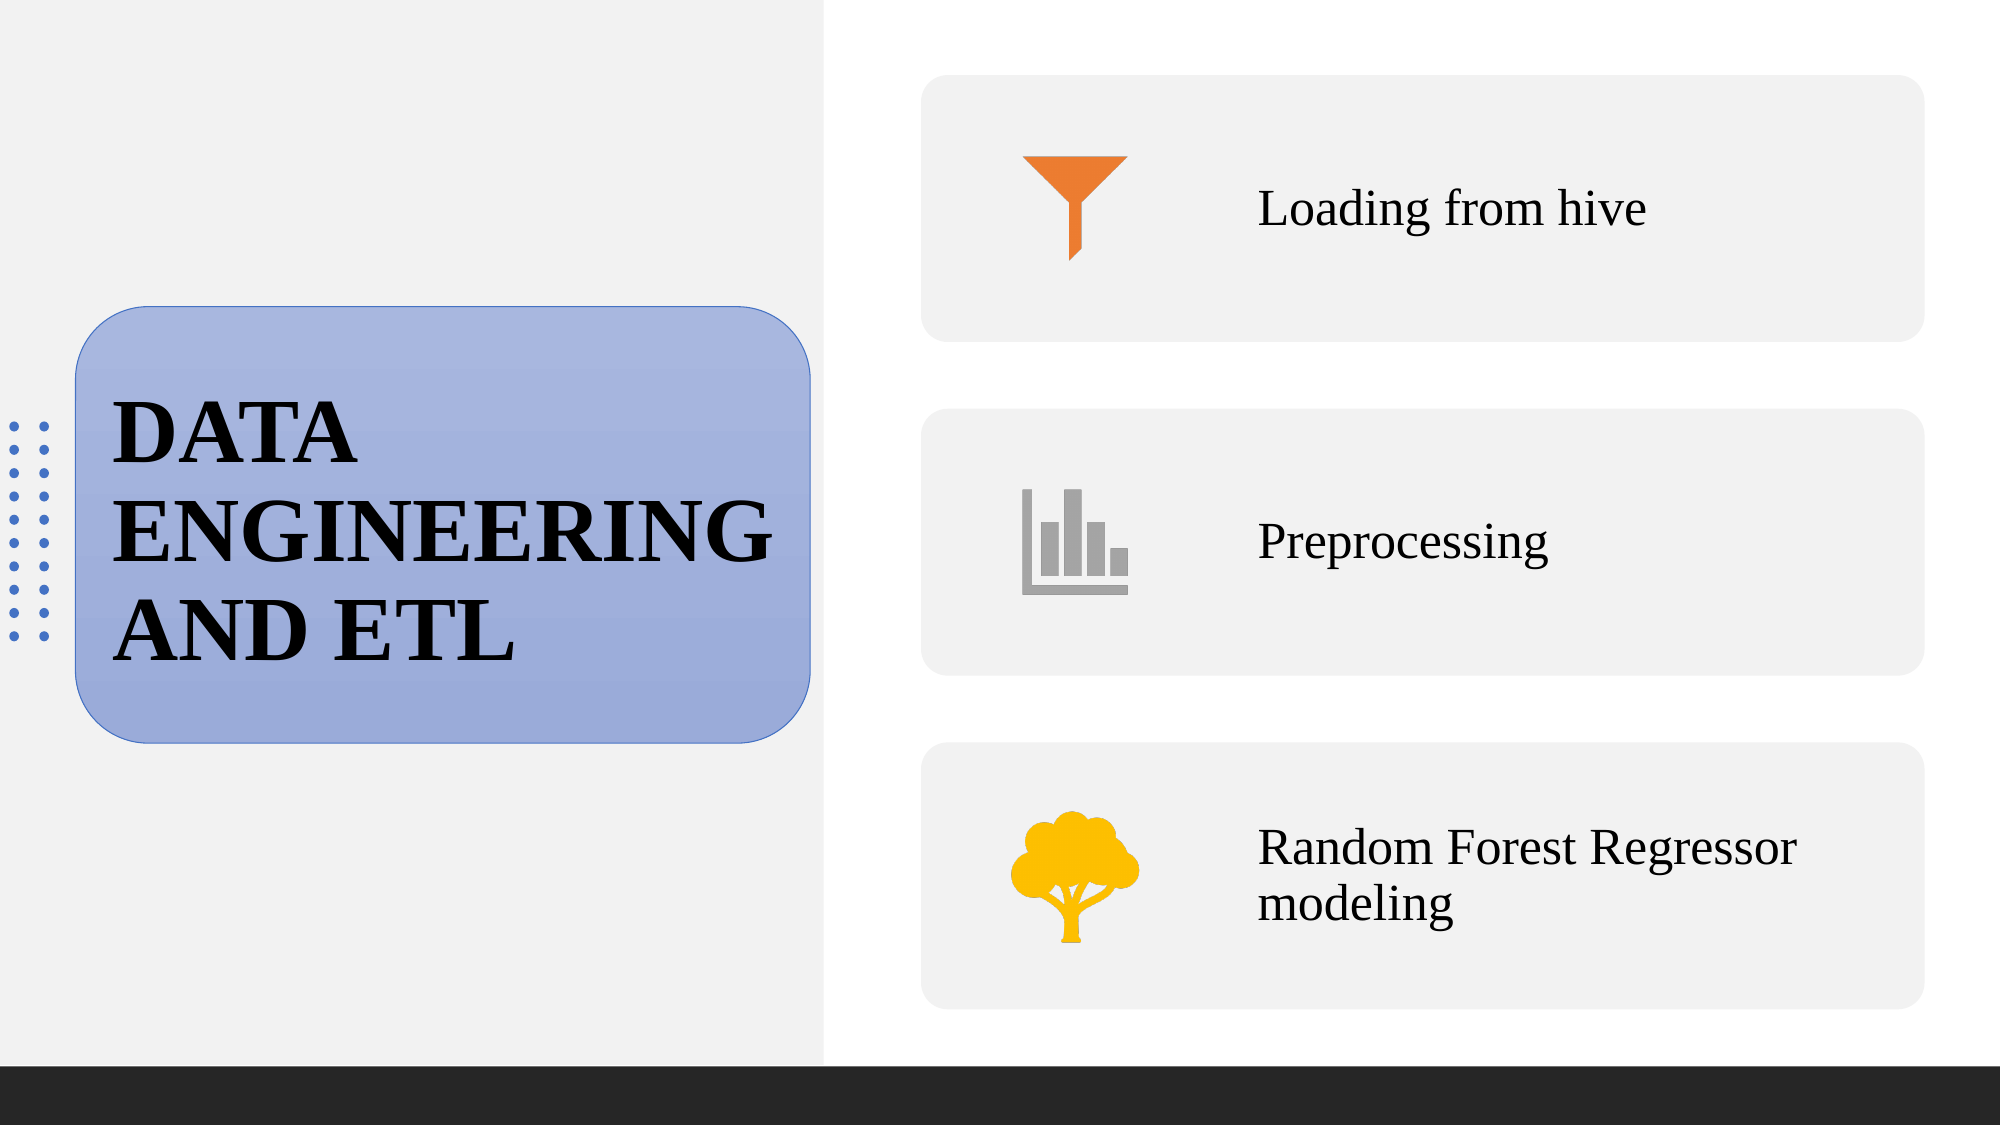

Loading from hive
Preprocessing
Random Forest Regressor modeling
# DATA ENGINEERING AND ETL